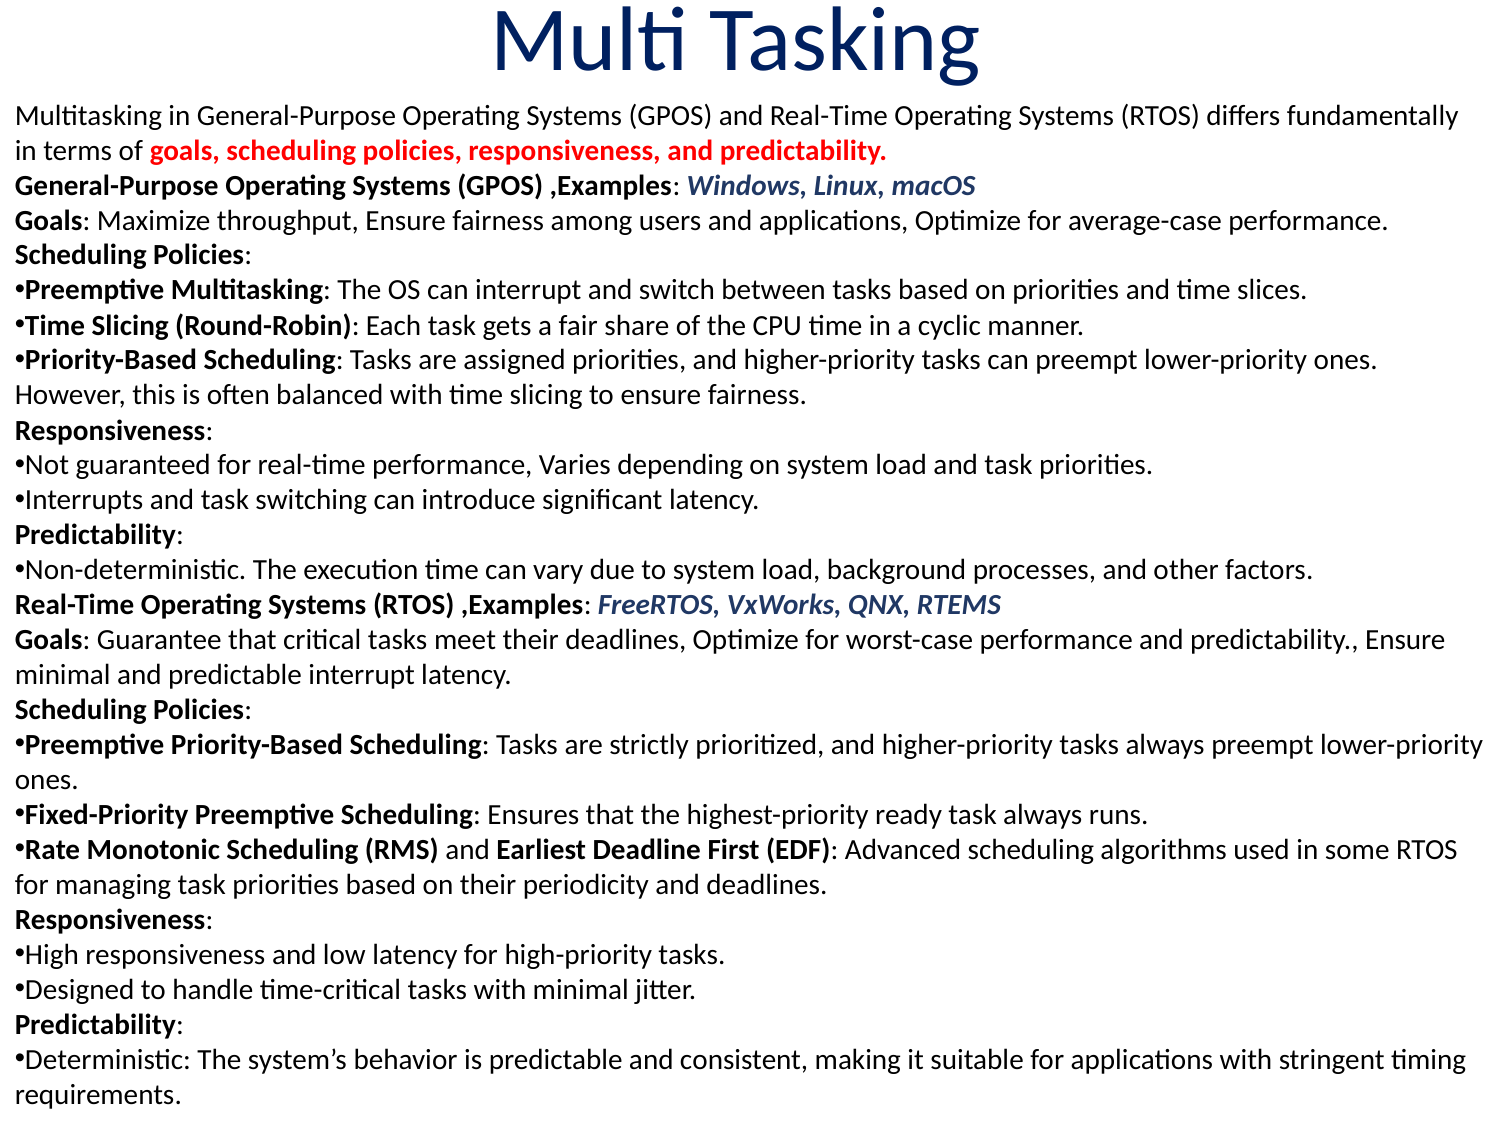

# Multi Tasking
Multitasking in General-Purpose Operating Systems (GPOS) and Real-Time Operating Systems (RTOS) differs fundamentally in terms of goals, scheduling policies, responsiveness, and predictability.
General-Purpose Operating Systems (GPOS) ,Examples: Windows, Linux, macOS
Goals: Maximize throughput, Ensure fairness among users and applications, Optimize for average-case performance.
Scheduling Policies:
Preemptive Multitasking: The OS can interrupt and switch between tasks based on priorities and time slices.
Time Slicing (Round-Robin): Each task gets a fair share of the CPU time in a cyclic manner.
Priority-Based Scheduling: Tasks are assigned priorities, and higher-priority tasks can preempt lower-priority ones. However, this is often balanced with time slicing to ensure fairness.
Responsiveness:
Not guaranteed for real-time performance, Varies depending on system load and task priorities.
Interrupts and task switching can introduce significant latency.
Predictability:
Non-deterministic. The execution time can vary due to system load, background processes, and other factors.
Real-Time Operating Systems (RTOS) ,Examples: FreeRTOS, VxWorks, QNX, RTEMS
Goals: Guarantee that critical tasks meet their deadlines, Optimize for worst-case performance and predictability., Ensure minimal and predictable interrupt latency.
Scheduling Policies:
Preemptive Priority-Based Scheduling: Tasks are strictly prioritized, and higher-priority tasks always preempt lower-priority ones.
Fixed-Priority Preemptive Scheduling: Ensures that the highest-priority ready task always runs.
Rate Monotonic Scheduling (RMS) and Earliest Deadline First (EDF): Advanced scheduling algorithms used in some RTOS for managing task priorities based on their periodicity and deadlines.
Responsiveness:
High responsiveness and low latency for high-priority tasks.
Designed to handle time-critical tasks with minimal jitter.
Predictability:
Deterministic: The system’s behavior is predictable and consistent, making it suitable for applications with stringent timing requirements.